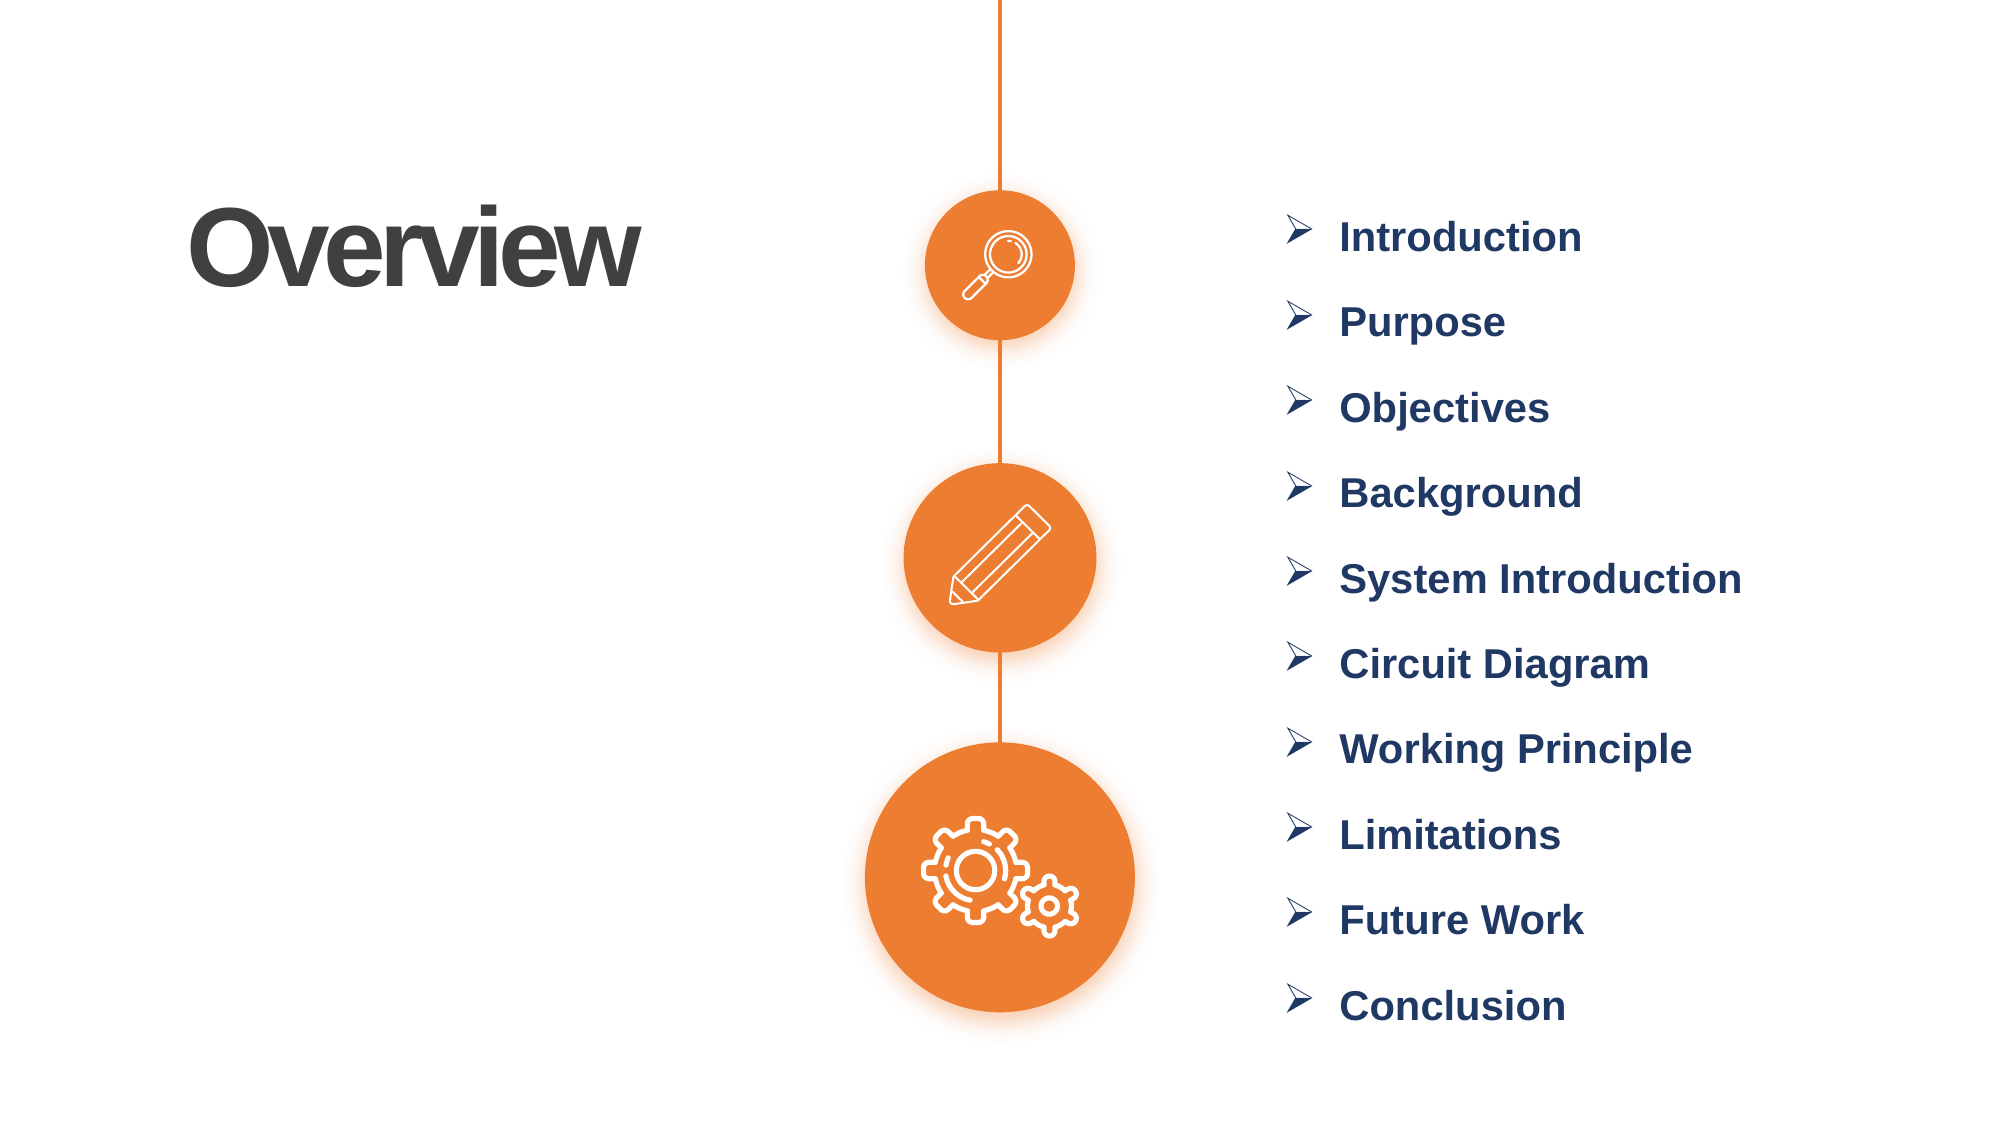

Overview

Introduction
Purpose
Objectives
Background
System Introduction
Circuit Diagram
Working Principle
Limitations
Future Work
Conclusion